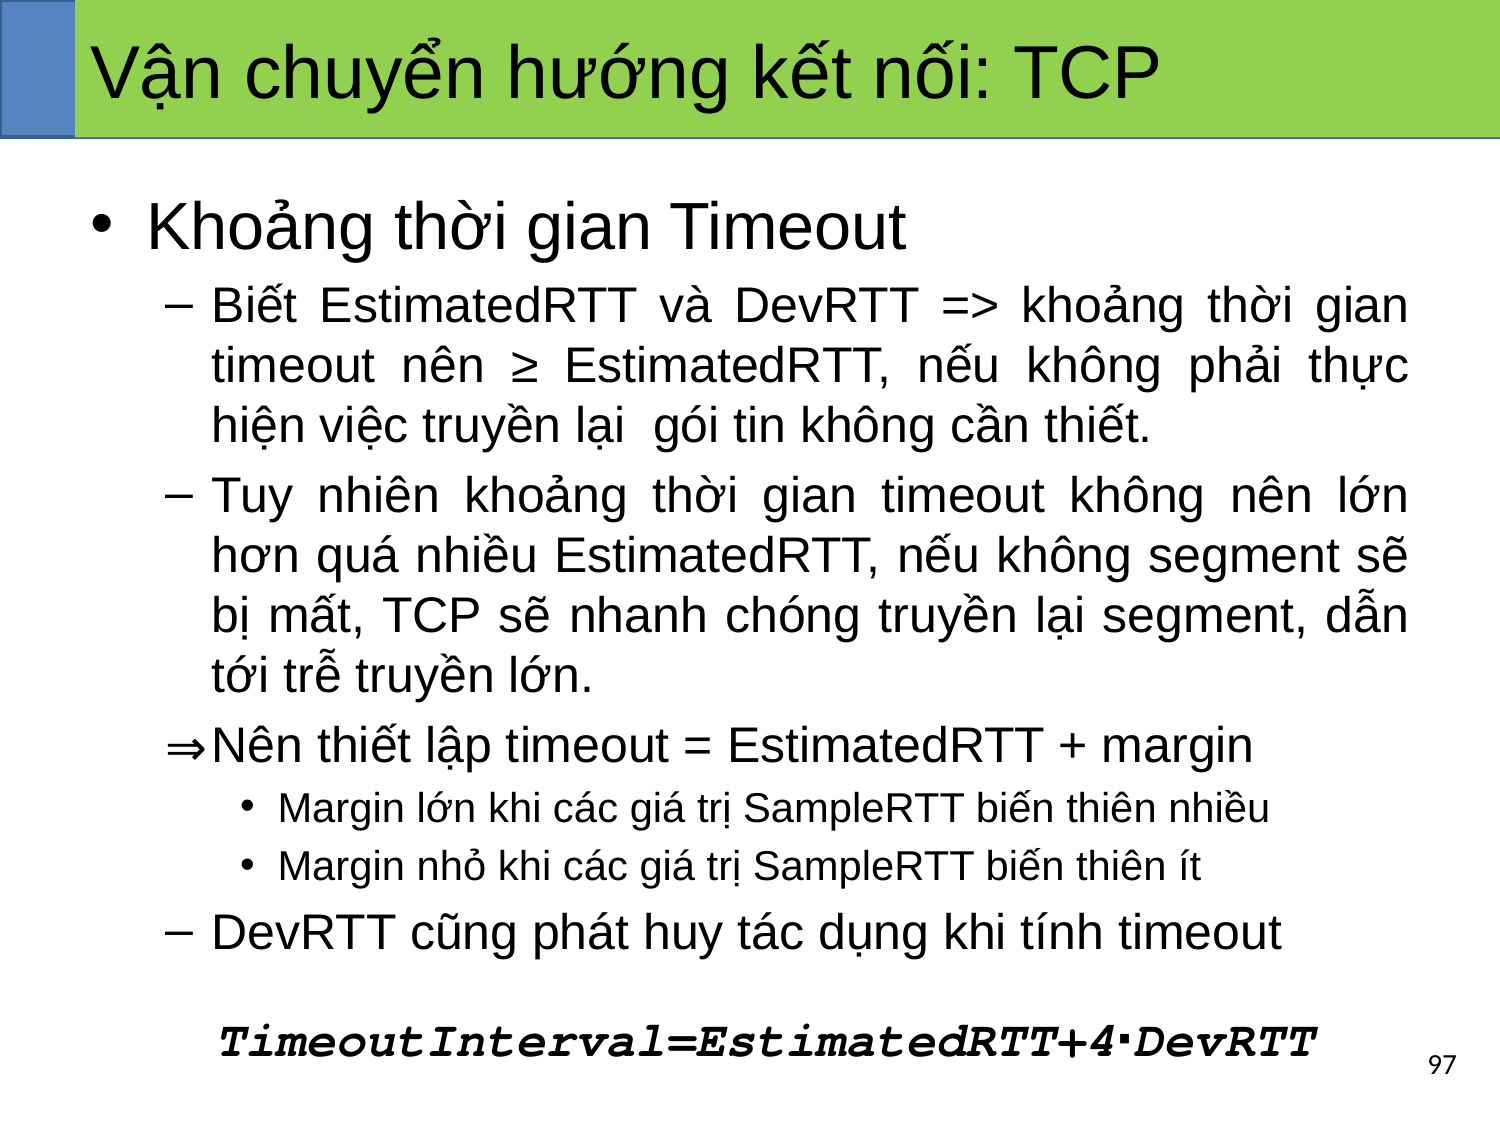

# Vận chuyển hướng kết nối: TCP
Khoảng thời gian Timeout
Biết EstimatedRTT và DevRTT => khoảng thời gian timeout nên ≥ EstimatedRTT, nếu không phải thực hiện việc truyền lại  gói tin không cần thiết.
Tuy nhiên khoảng thời gian timeout không nên lớn hơn quá nhiều EstimatedRTT, nếu không segment sẽ bị mất, TCP sẽ nhanh chóng truyền lại segment, dẫn tới trễ truyền lớn.
Nên thiết lập timeout = EstimatedRTT + margin
Margin lớn khi các giá trị SampleRTT biến thiên nhiều
Margin nhỏ khi các giá trị SampleRTT biến thiên ít
DevRTT cũng phát huy tác dụng khi tính timeout

TimeoutInterval=EstimatedRTT+4⋅DevRTT
97